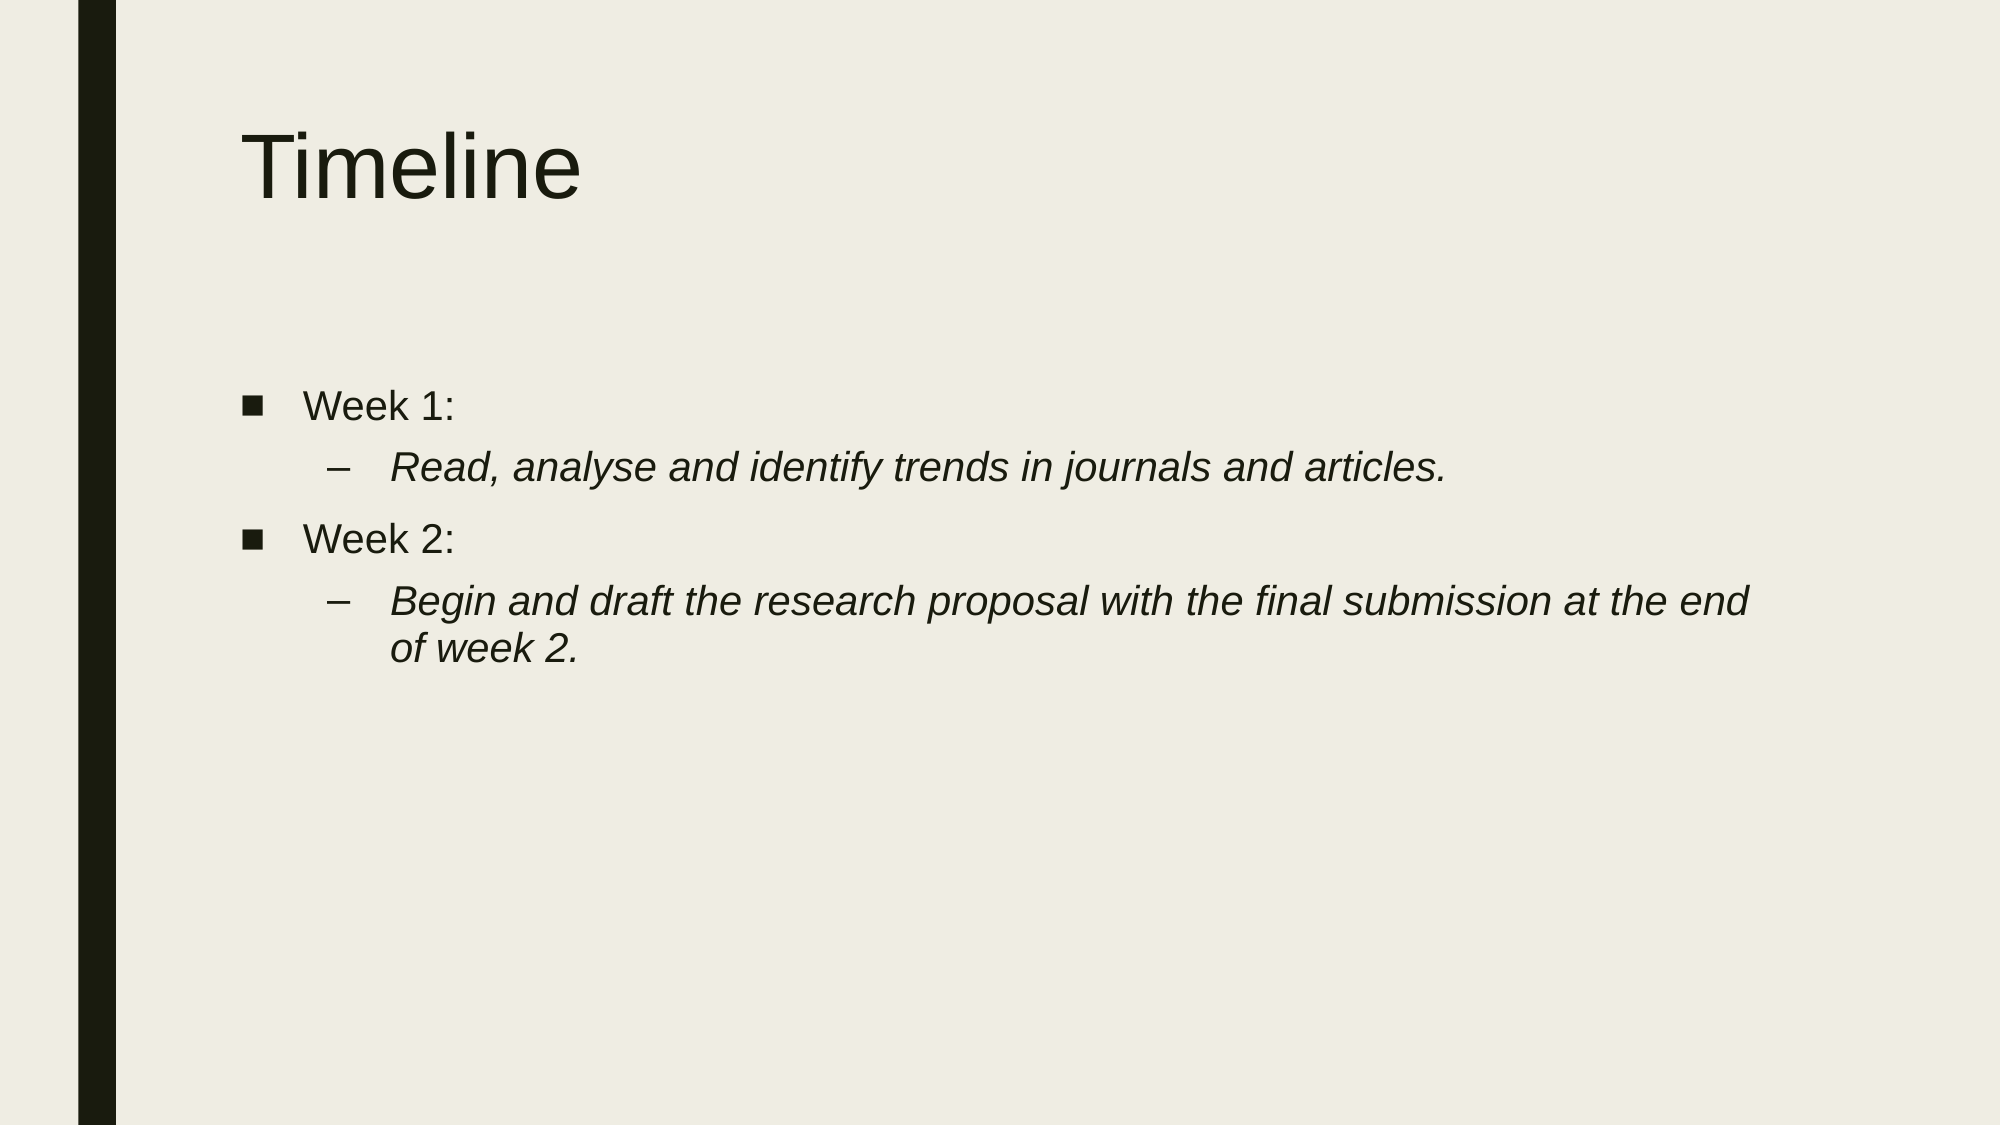

# Timeline
Week 1:
Read, analyse and identify trends in journals and articles.
Week 2:
Begin and draft the research proposal with the final submission at the end of week 2.